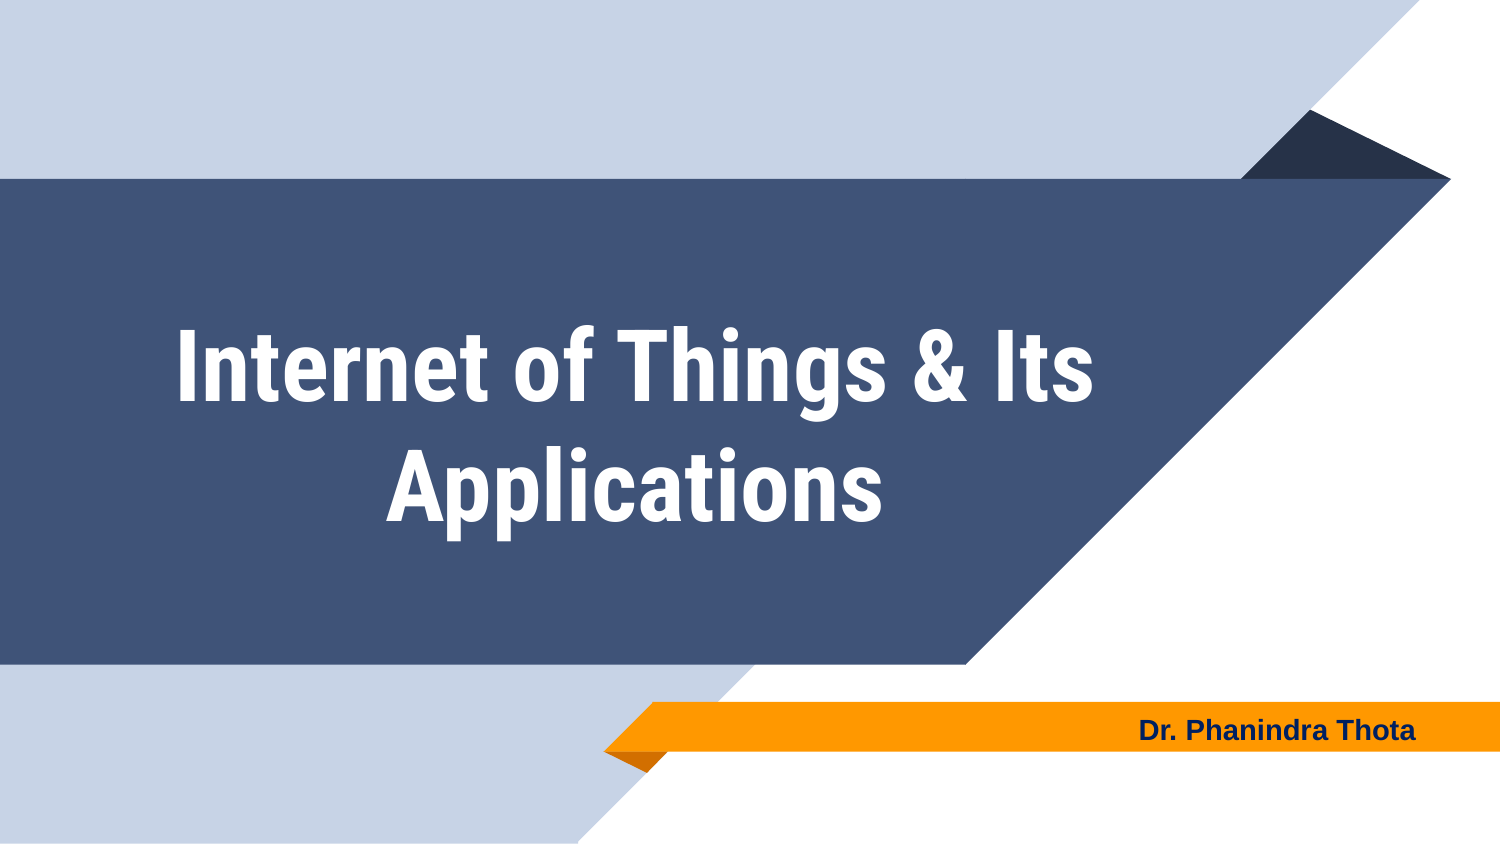

# Internet of Things & Its Applications
Dr. Phanindra Thota